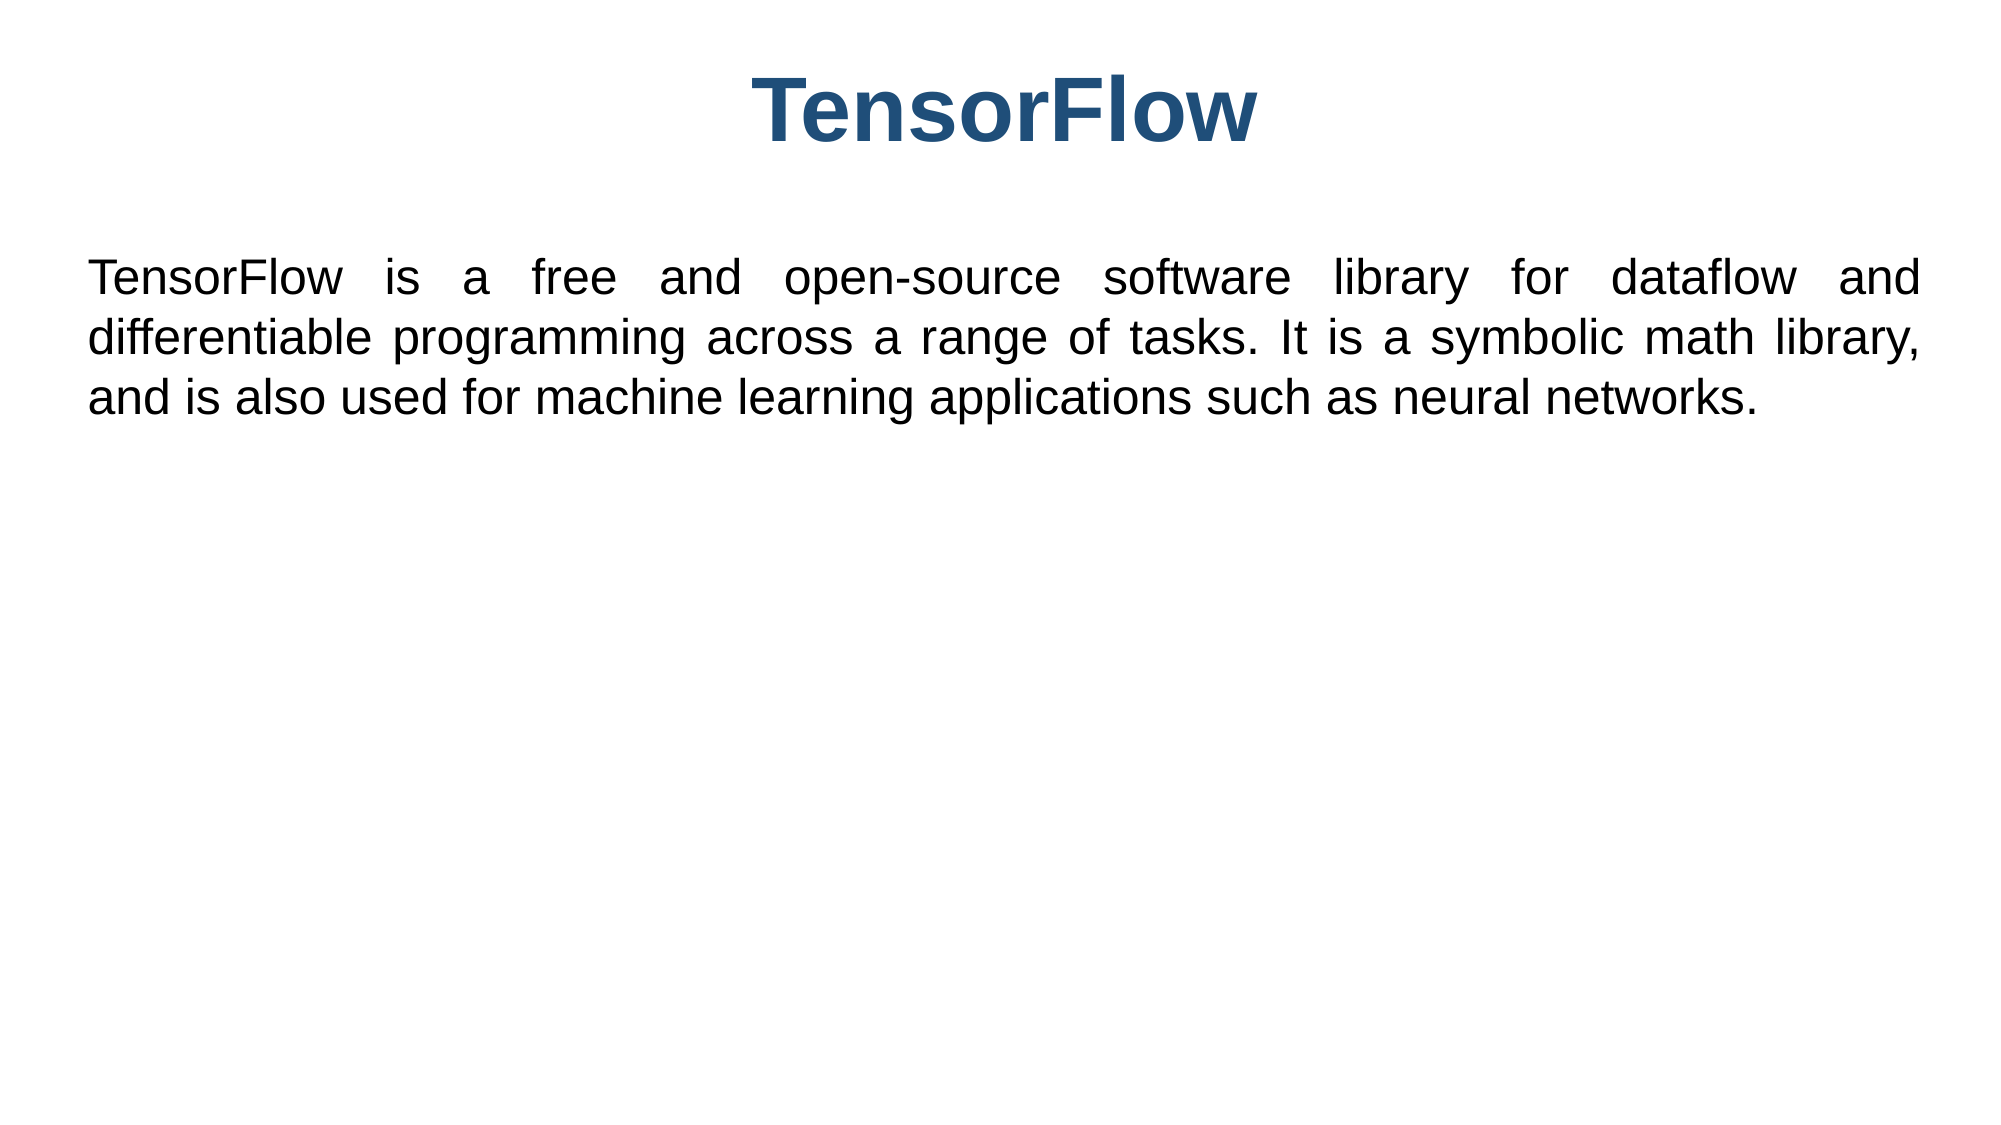

TensorFlow
TensorFlow is a free and open-source software library for dataflow and differentiable programming across a range of tasks. It is a symbolic math library, and is also used for machine learning applications such as neural networks.